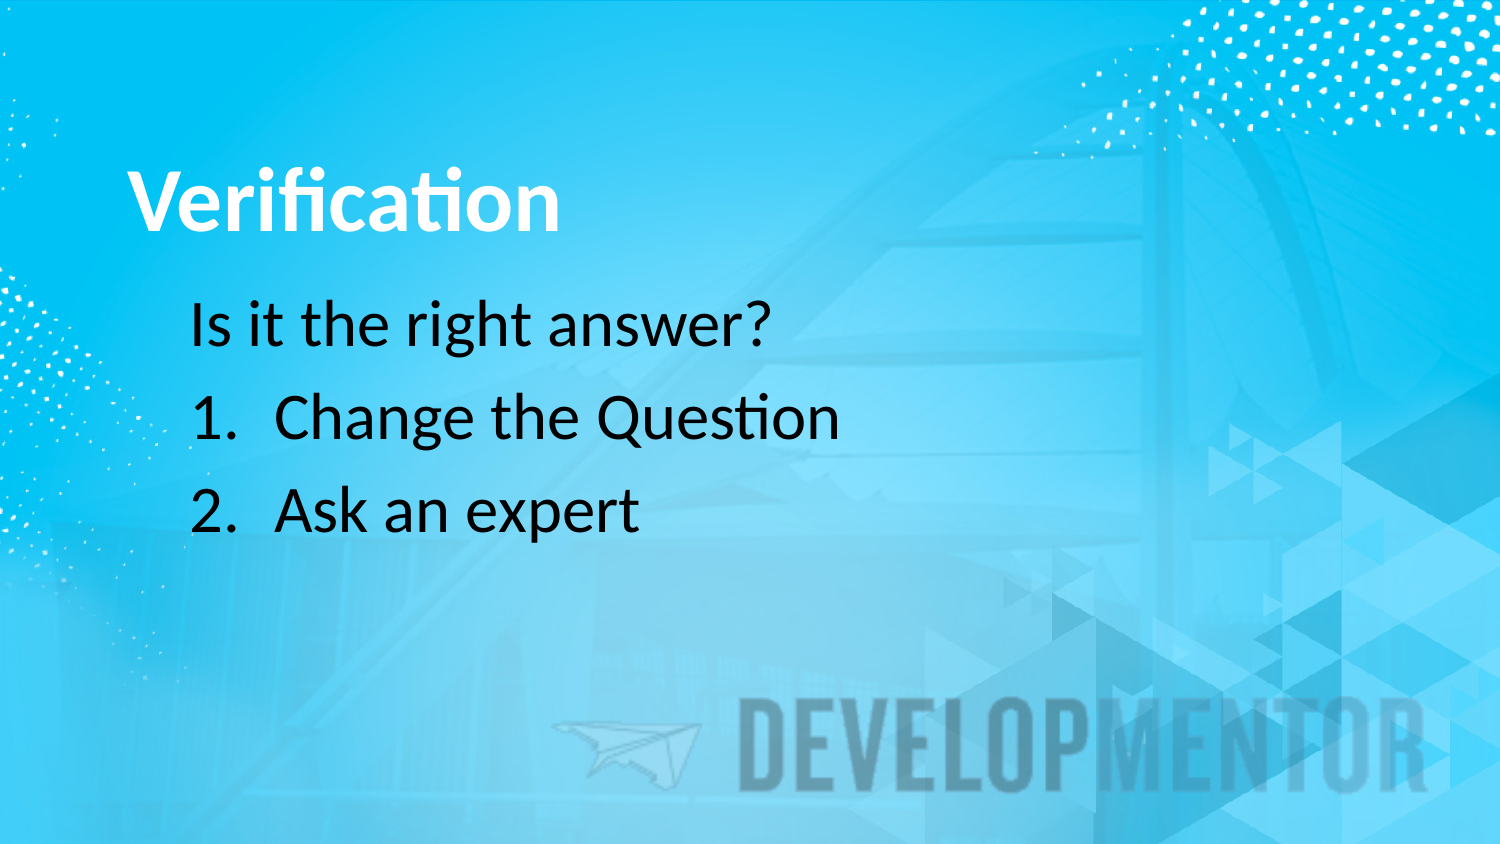

# Verification
Is it the right answer?
Change the Question
Ask an expert